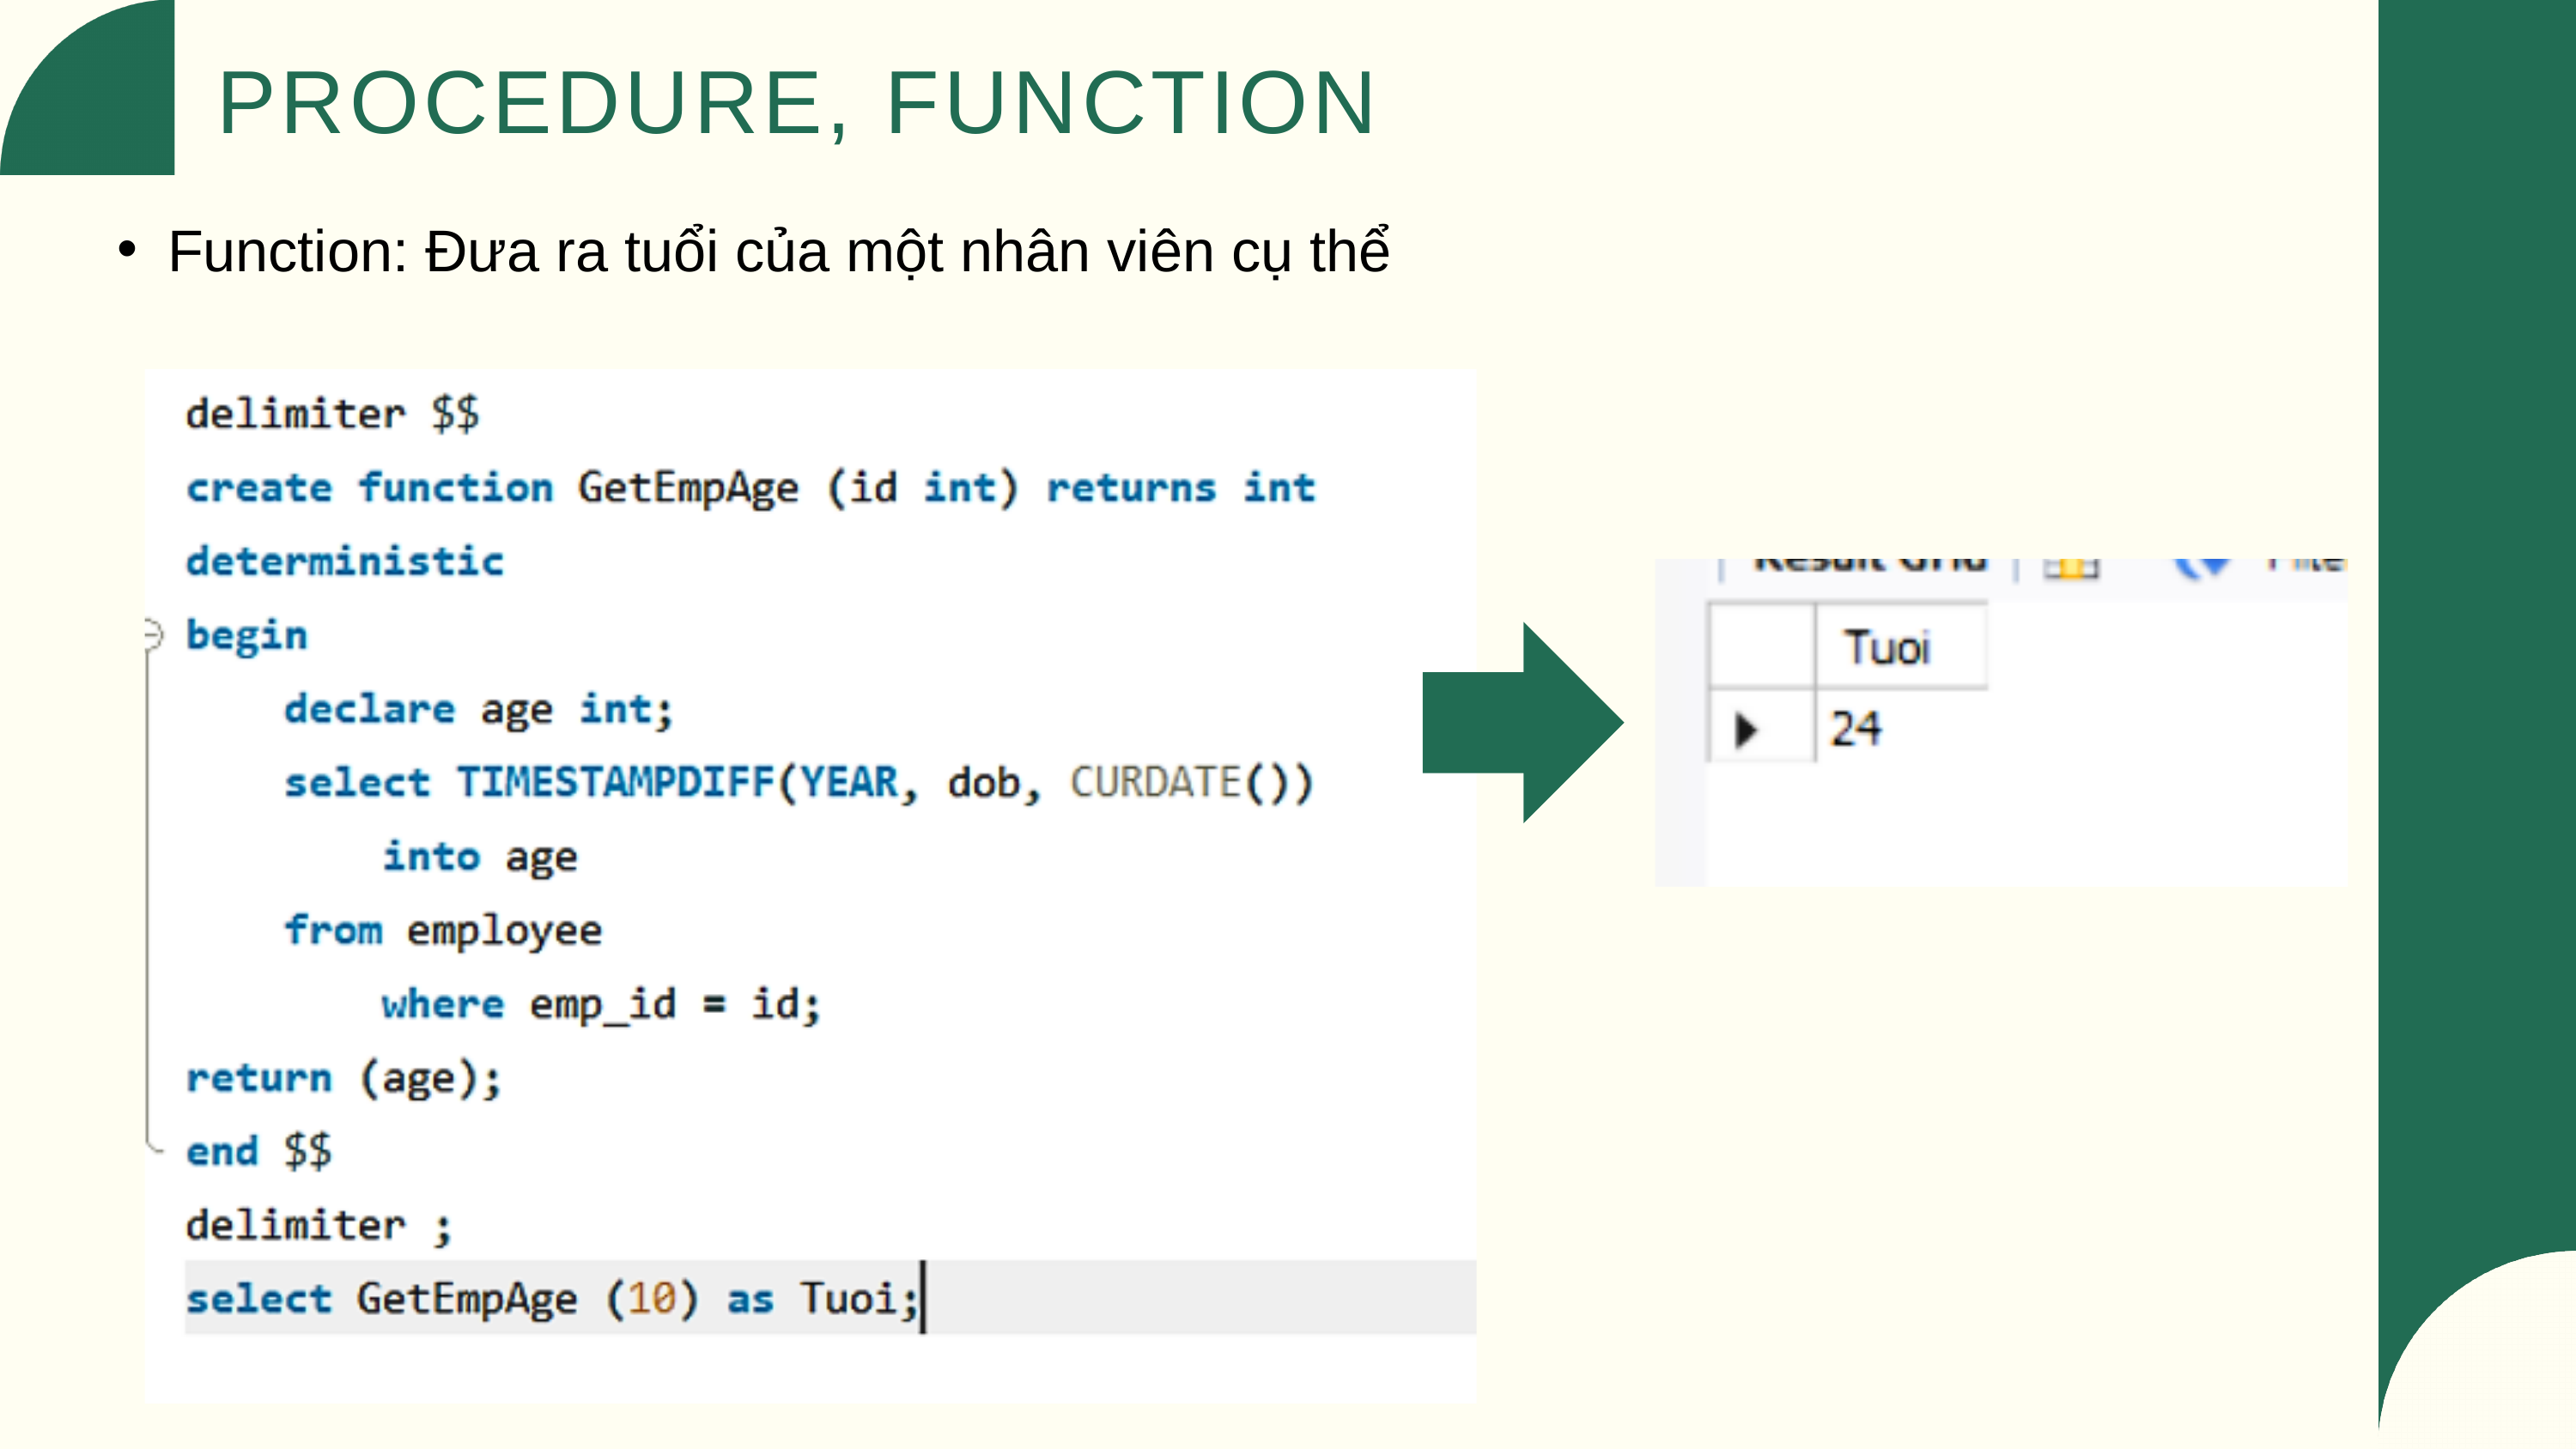

PROCEDURE, FUNCTION

Function: Đưa ra tuổi của một nhân viên cụ thể